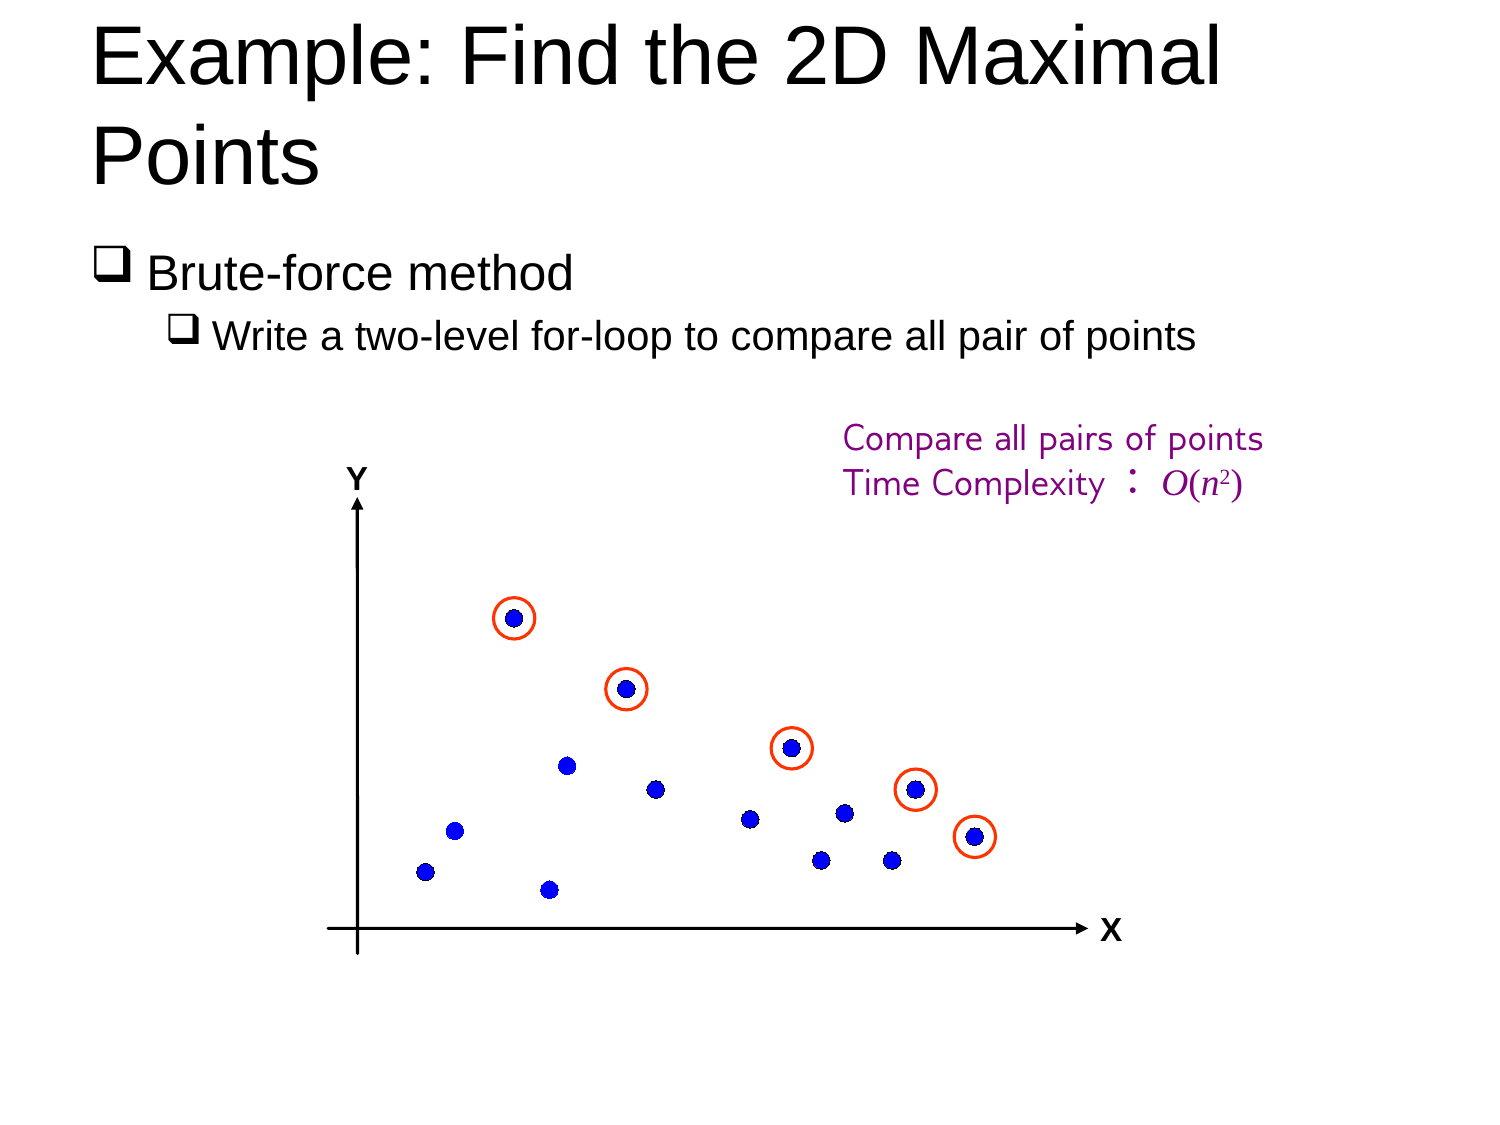

# Example: Find the 2D Maximal Points
Brute-force method
Write a two-level for-loop to compare all pair of points
Compare all pairs of points
Time Complexity：O(n2)
Y

X